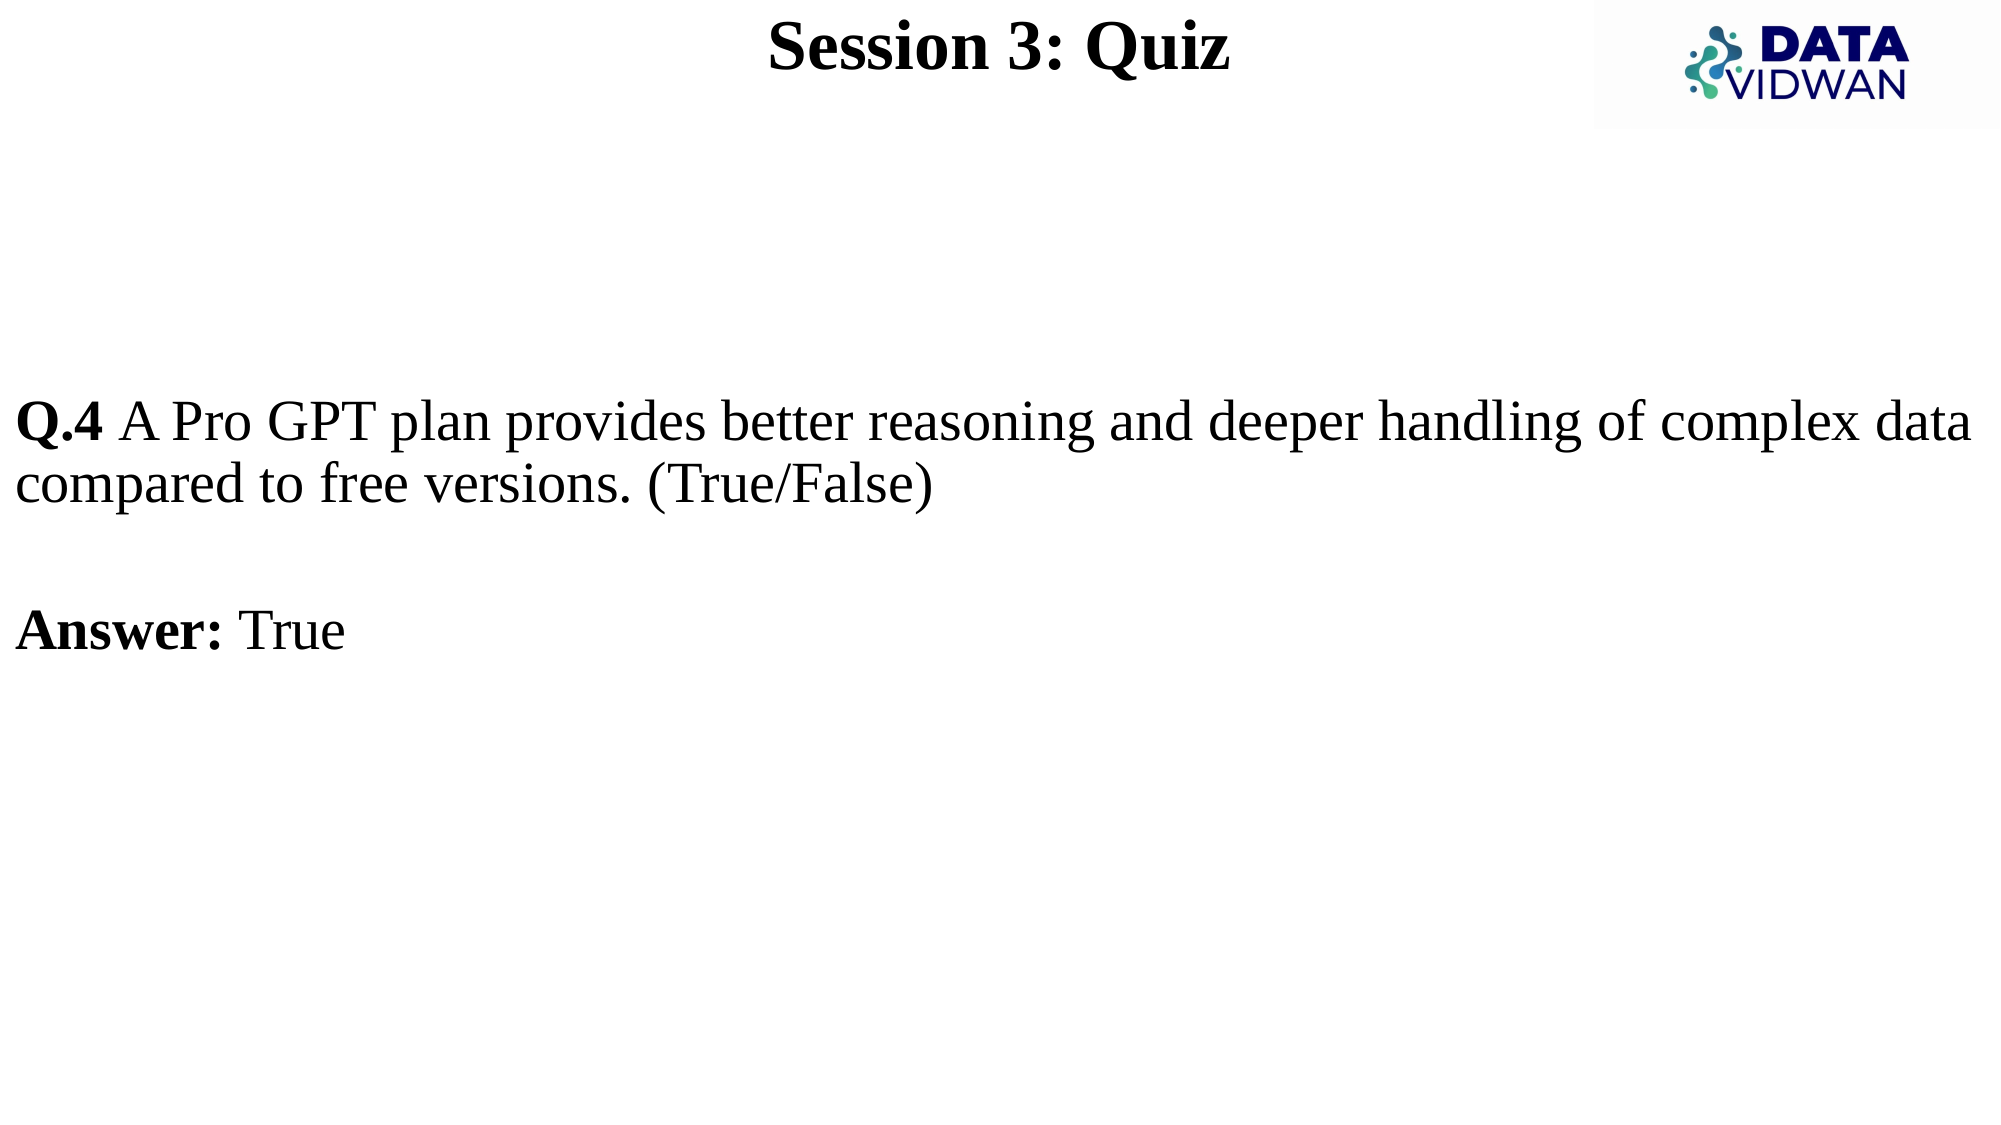

# Session 3: Quiz

Q.4 A Pro GPT plan provides better reasoning and deeper handling of complex data compared to free versions. (True/False)
Answer: True